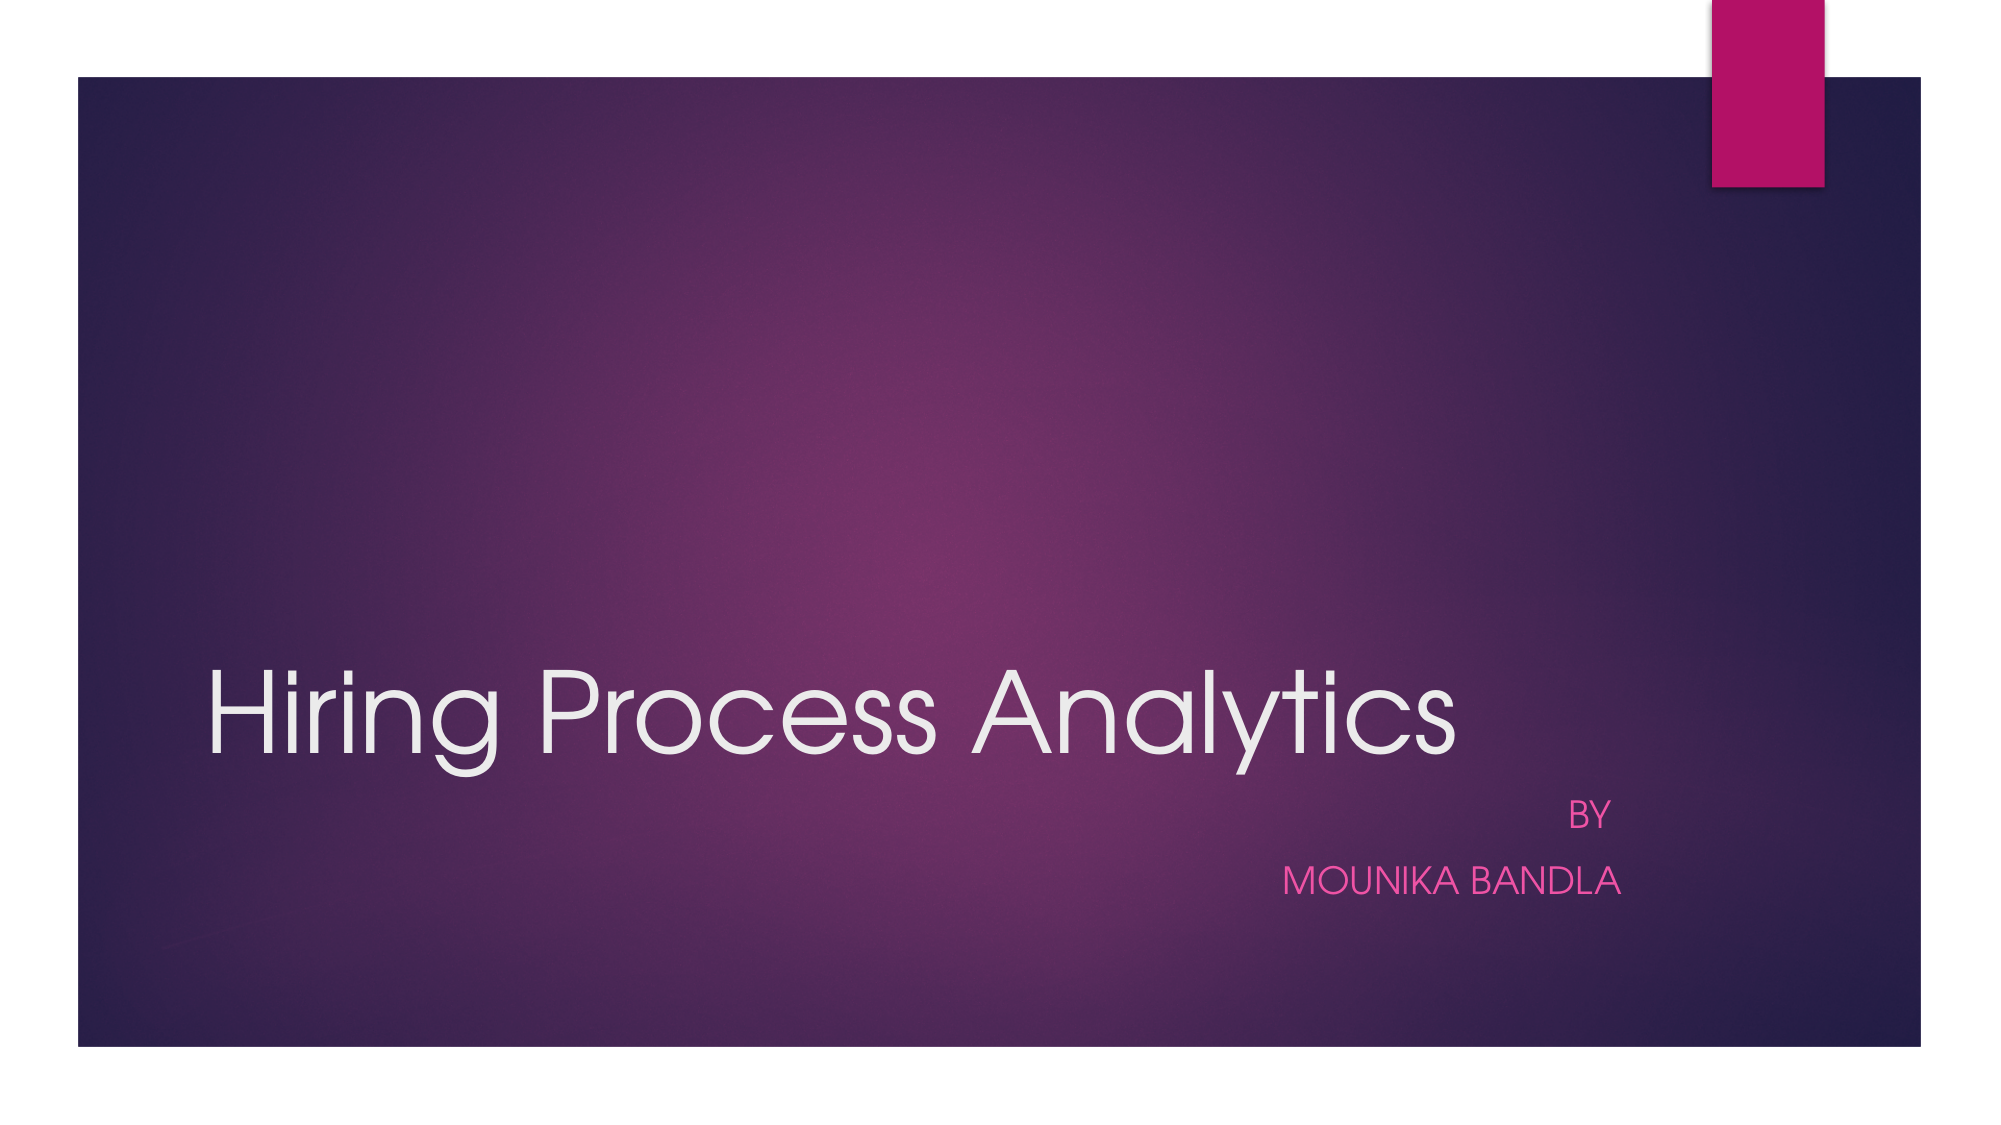

# Hiring Process Analytics
By
Mounika Bandla